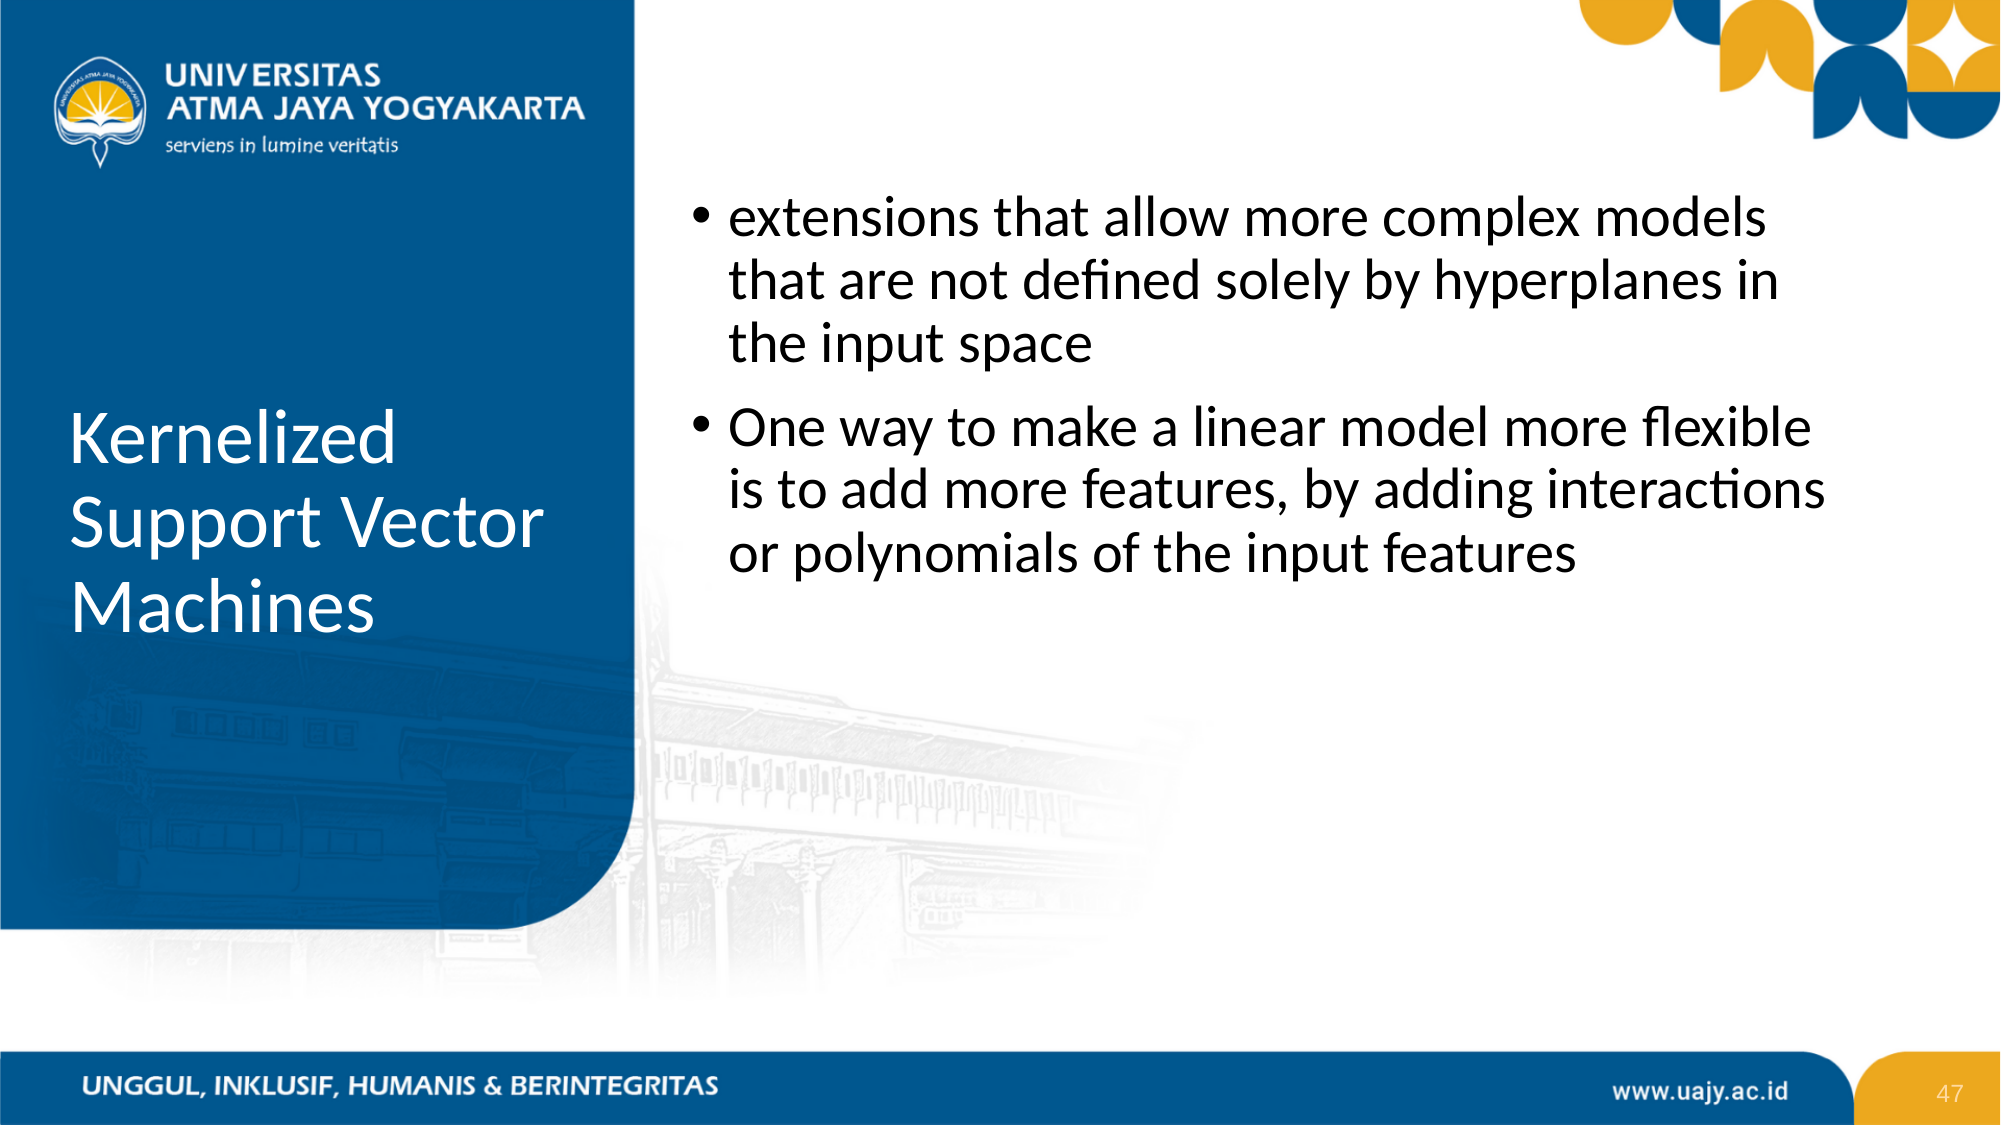

extensions that allow more complex models that are not defined solely by hyperplanes in the input space
One way to make a linear model more flexible is to add more features, by adding interactions or polynomials of the input features
# Kernelized Support Vector Machines
47